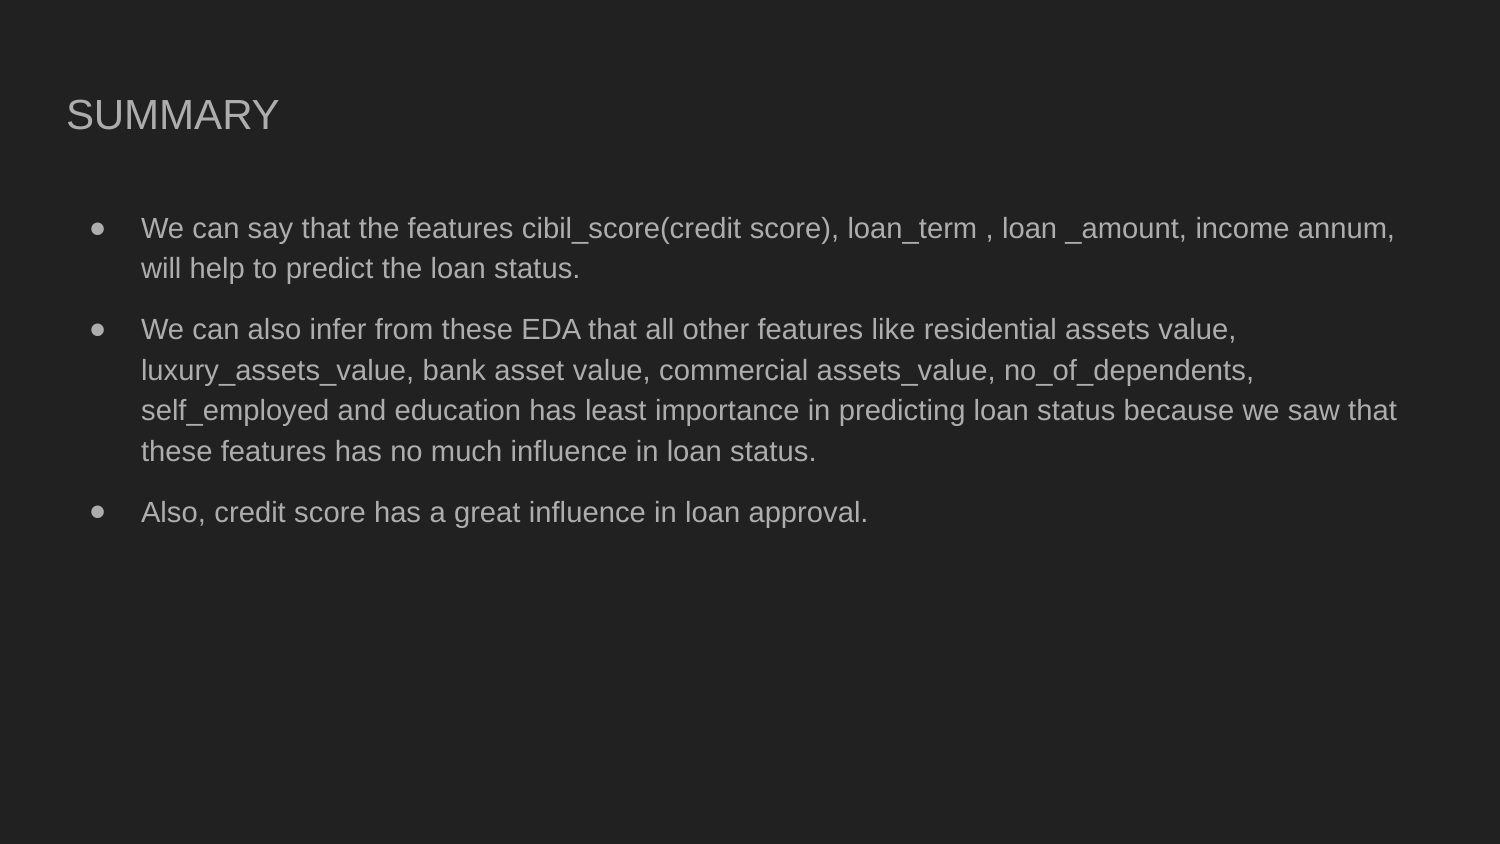

# SUMMARY
We can say that the features cibil_score(credit score), loan_term , loan _amount, income annum, will help to predict the loan status.
We can also infer from these EDA that all other features like residential assets value, luxury_assets_value, bank asset value, commercial assets_value, no_of_dependents, self_employed and education has least importance in predicting loan status because we saw that these features has no much influence in loan status.
Also, credit score has a great influence in loan approval.